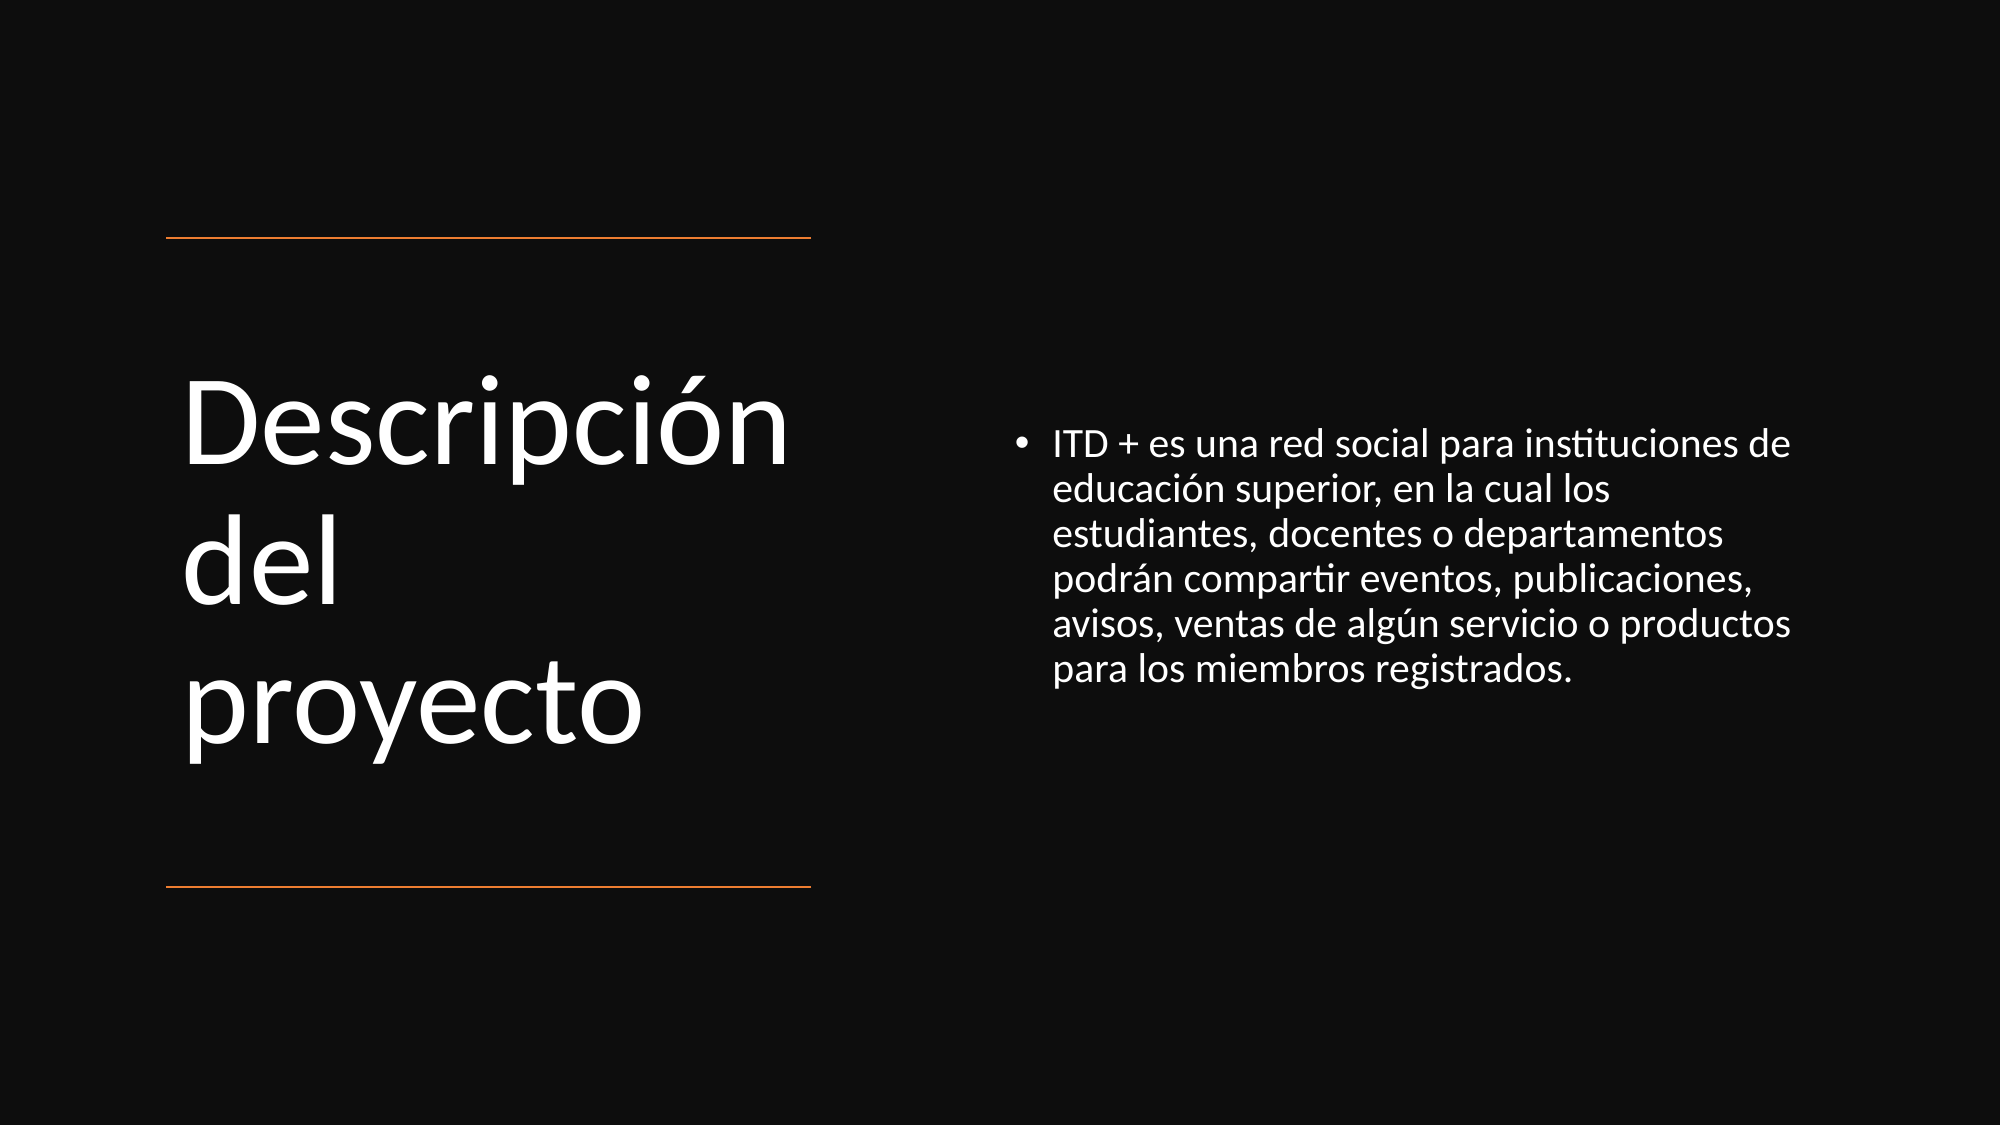

ITD + es una red social para instituciones de educación superior, en la cual los estudiantes, docentes o departamentos podrán compartir eventos, publicaciones, avisos, ventas de algún servicio o productos para los miembros registrados.
# Descripción del proyecto